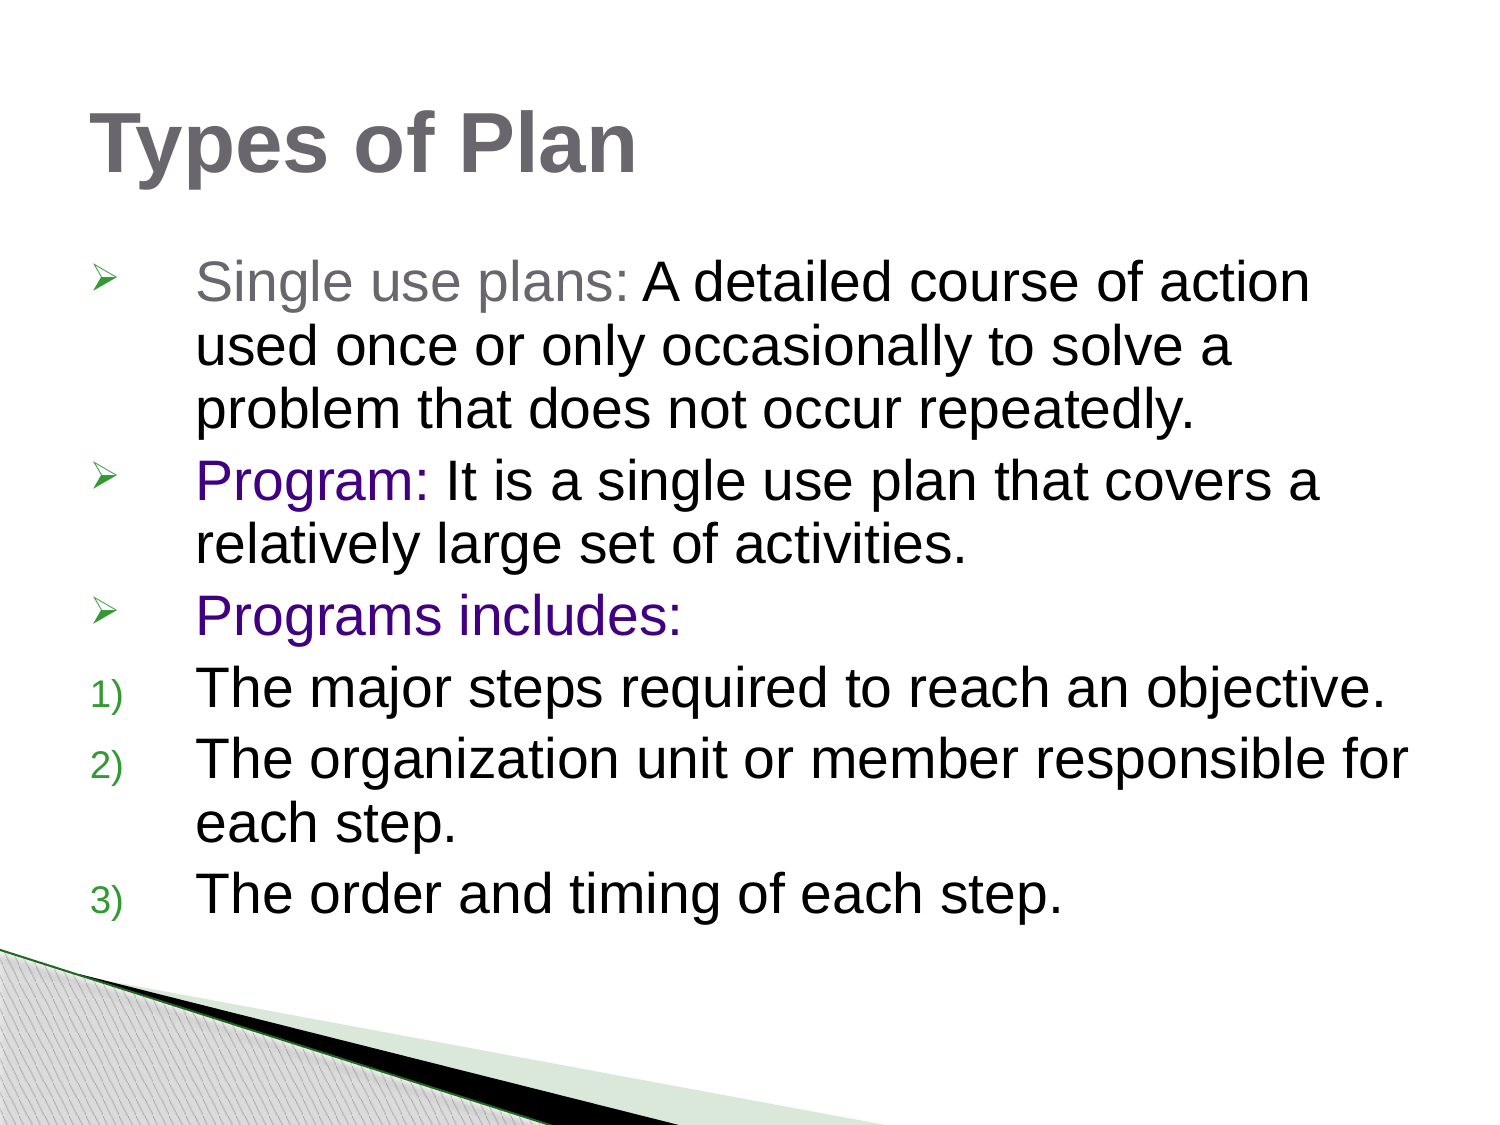

# Types of Plan
Single use plans: A detailed course of action used once or only occasionally to solve a problem that does not occur repeatedly.
Program: It is a single use plan that covers a relatively large set of activities.
Programs includes:
The major steps required to reach an objective.
The organization unit or member responsible for each step.
The order and timing of each step.